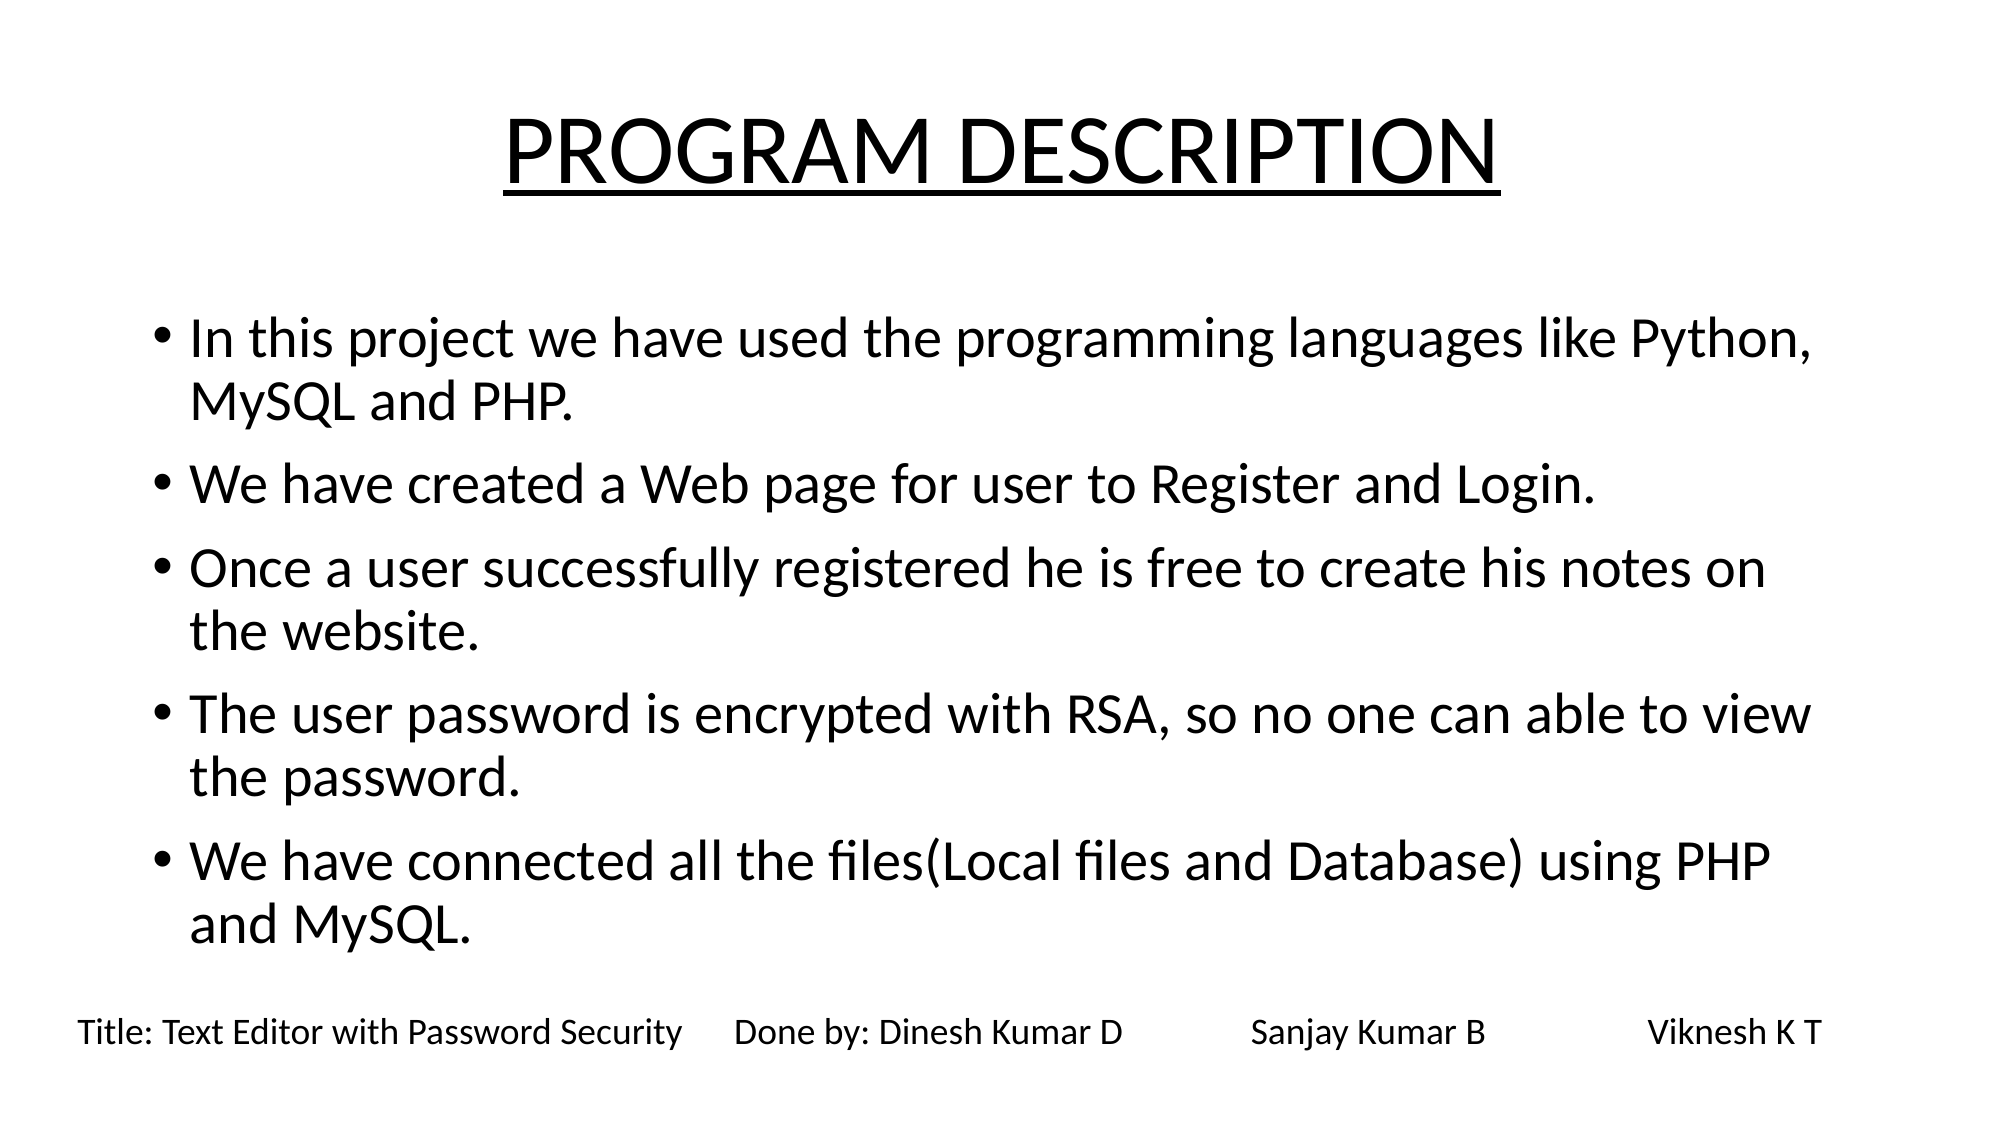

# PROGRAM DESCRIPTION
In this project we have used the programming languages like Python, MySQL and PHP.
We have created a Web page for user to Register and Login.
Once a user successfully registered he is free to create his notes on the website.
The user password is encrypted with RSA, so no one can able to view the password.
We have connected all the files(Local files and Database) using PHP and MySQL.

Title: Text Editor with Password Security      Done by: Dinesh Kumar D               Sanjay Kumar B                   Viknesh K T